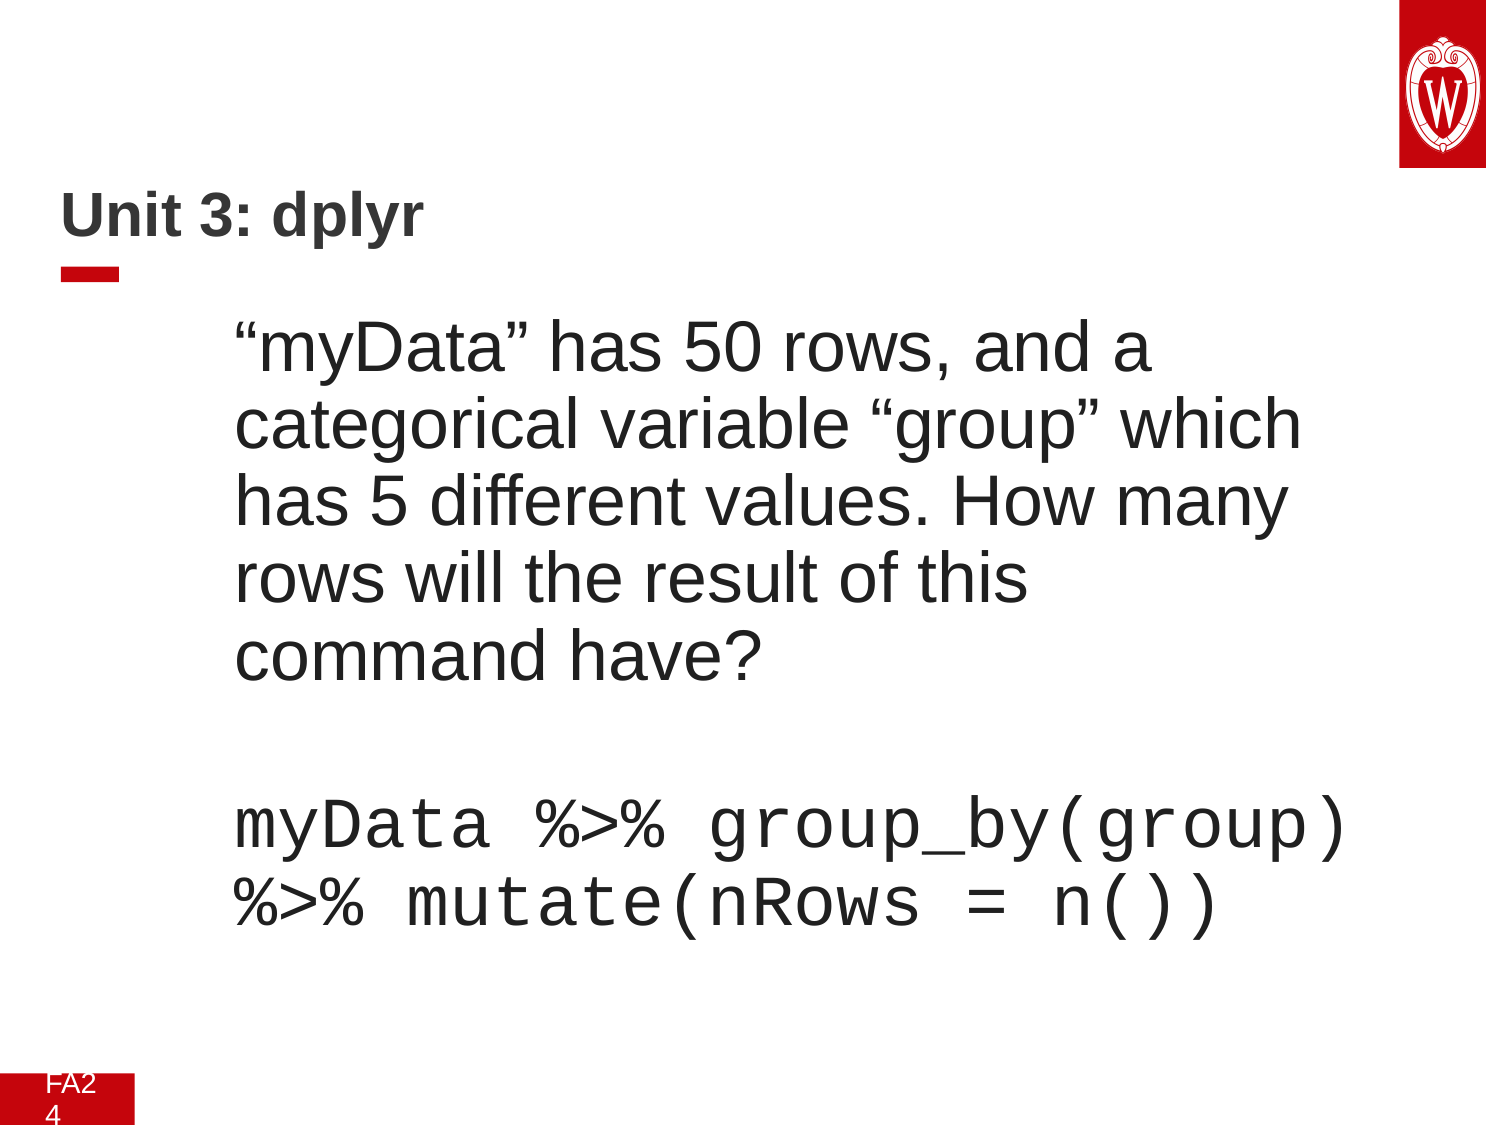

# Unit 3: dplyr
“myData” has 50 rows, and a categorical variable “group” which has 5 different values. How many rows will the result of this command have?

myData %>% group_by(group) %>% mutate(nRows = n())
FA24